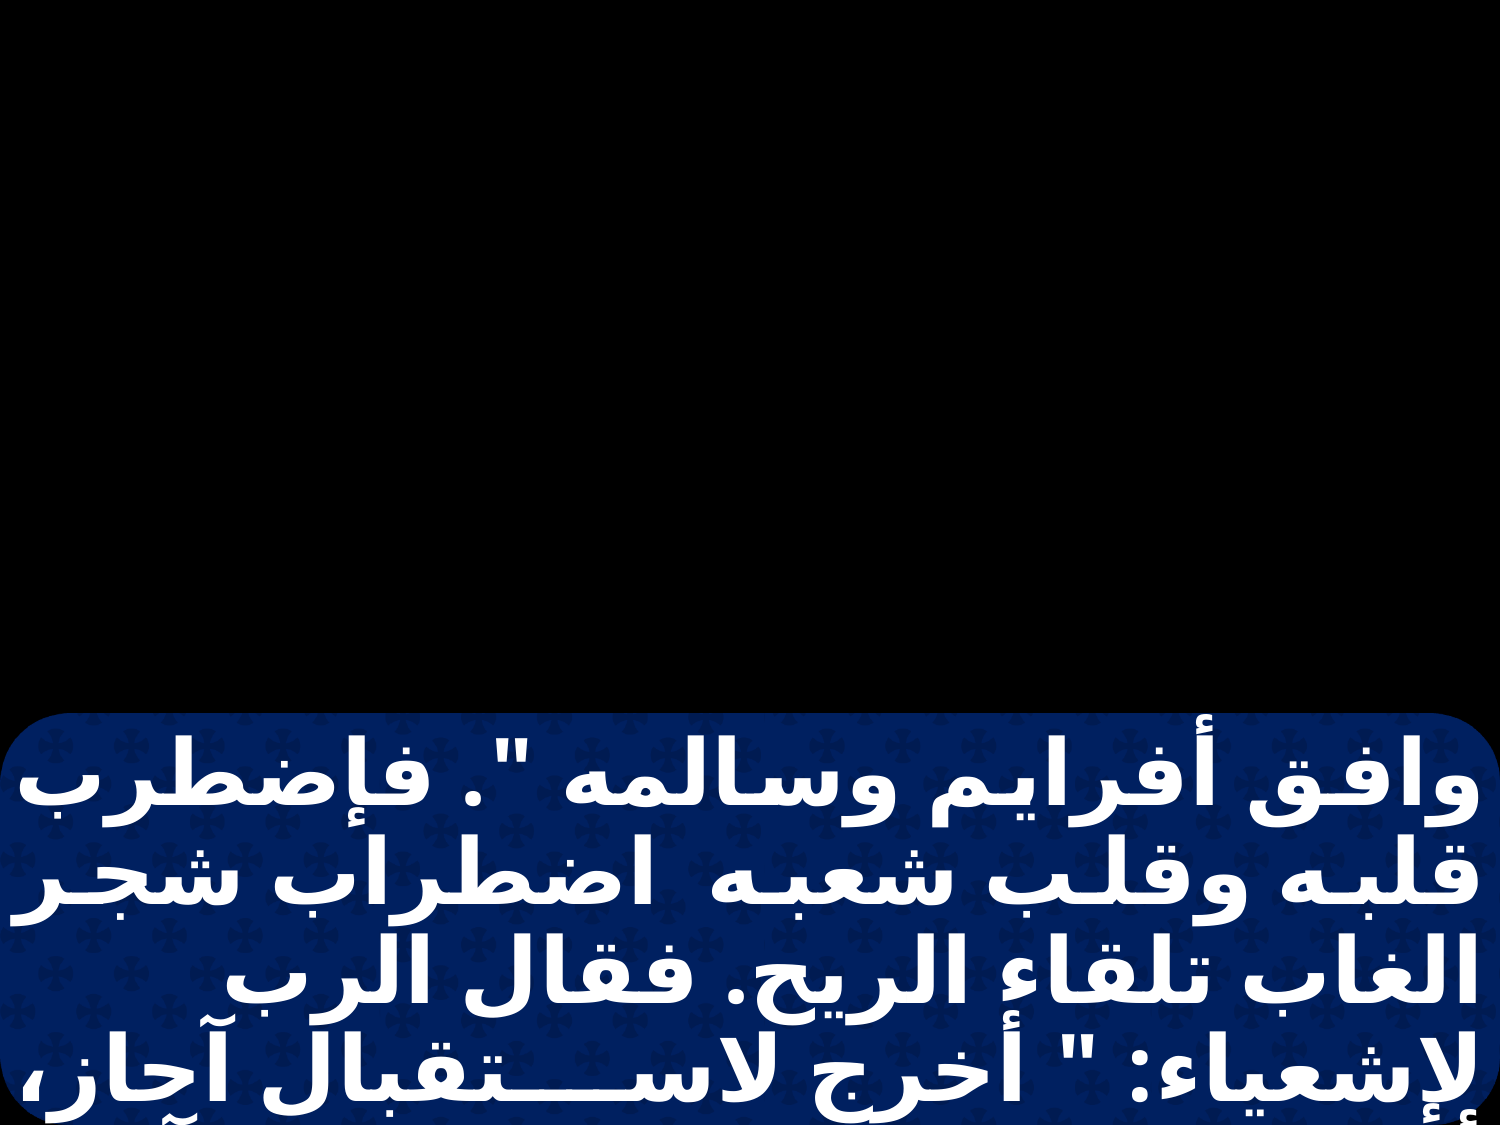

وافق أفرايم وسالمه ". فإضطرب قلبه وقلب شعبه  اضطراب شجر الغاب تلقاء الريح. فقال الرب لإشعياء: " أخرج لاستقبال آحاز، أنت  وشارياشوب ابنك، إلى آخر قناة البركة العليا، في